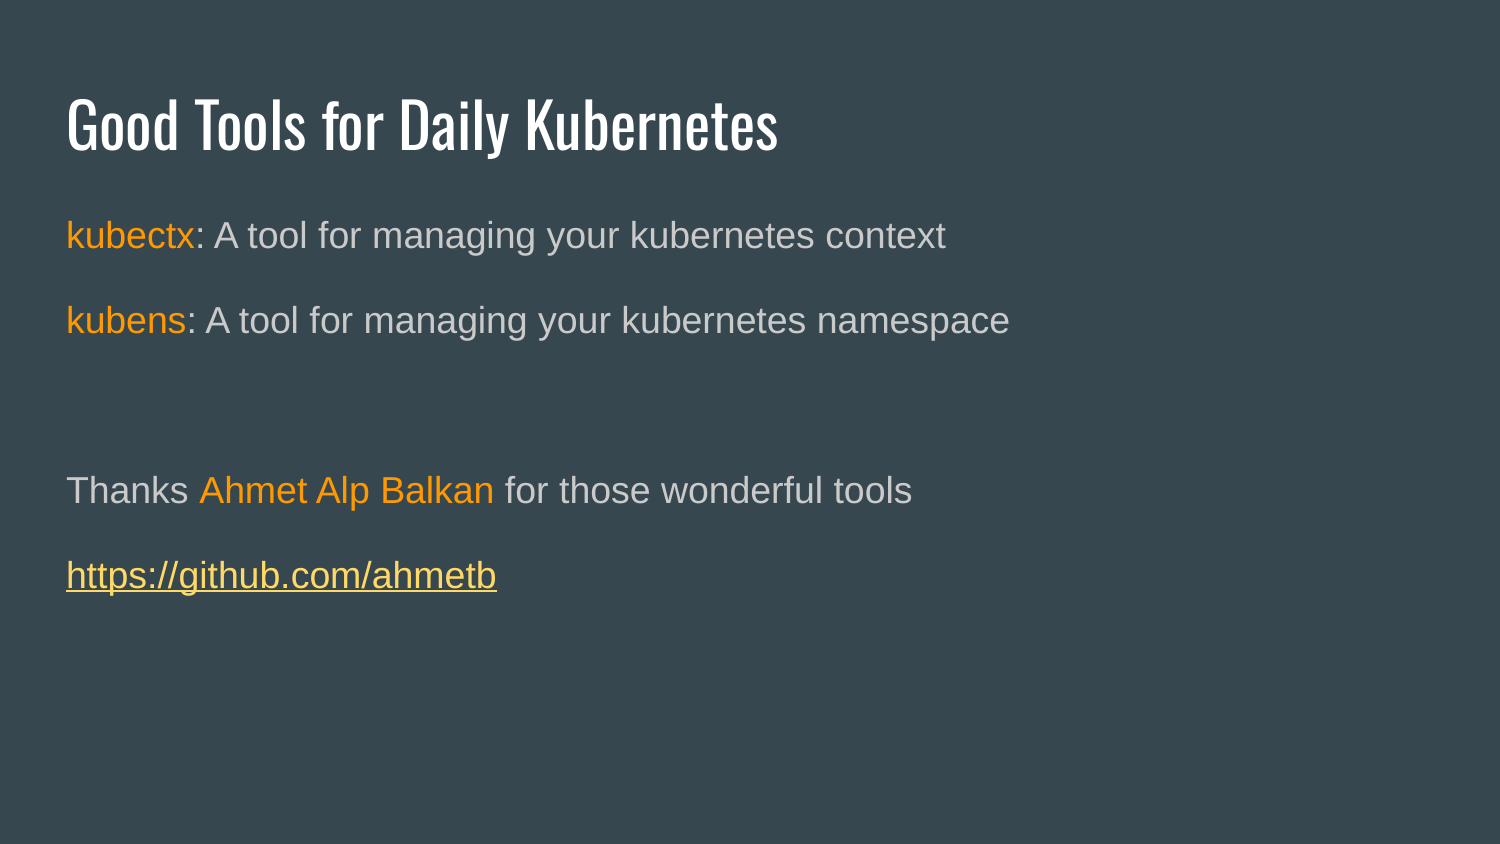

# Good Tools for Daily Kubernetes
kubectx: A tool for managing your kubernetes context
kubens: A tool for managing your kubernetes namespace

Thanks Ahmet Alp Balkan for those wonderful tools
https://github.com/ahmetb